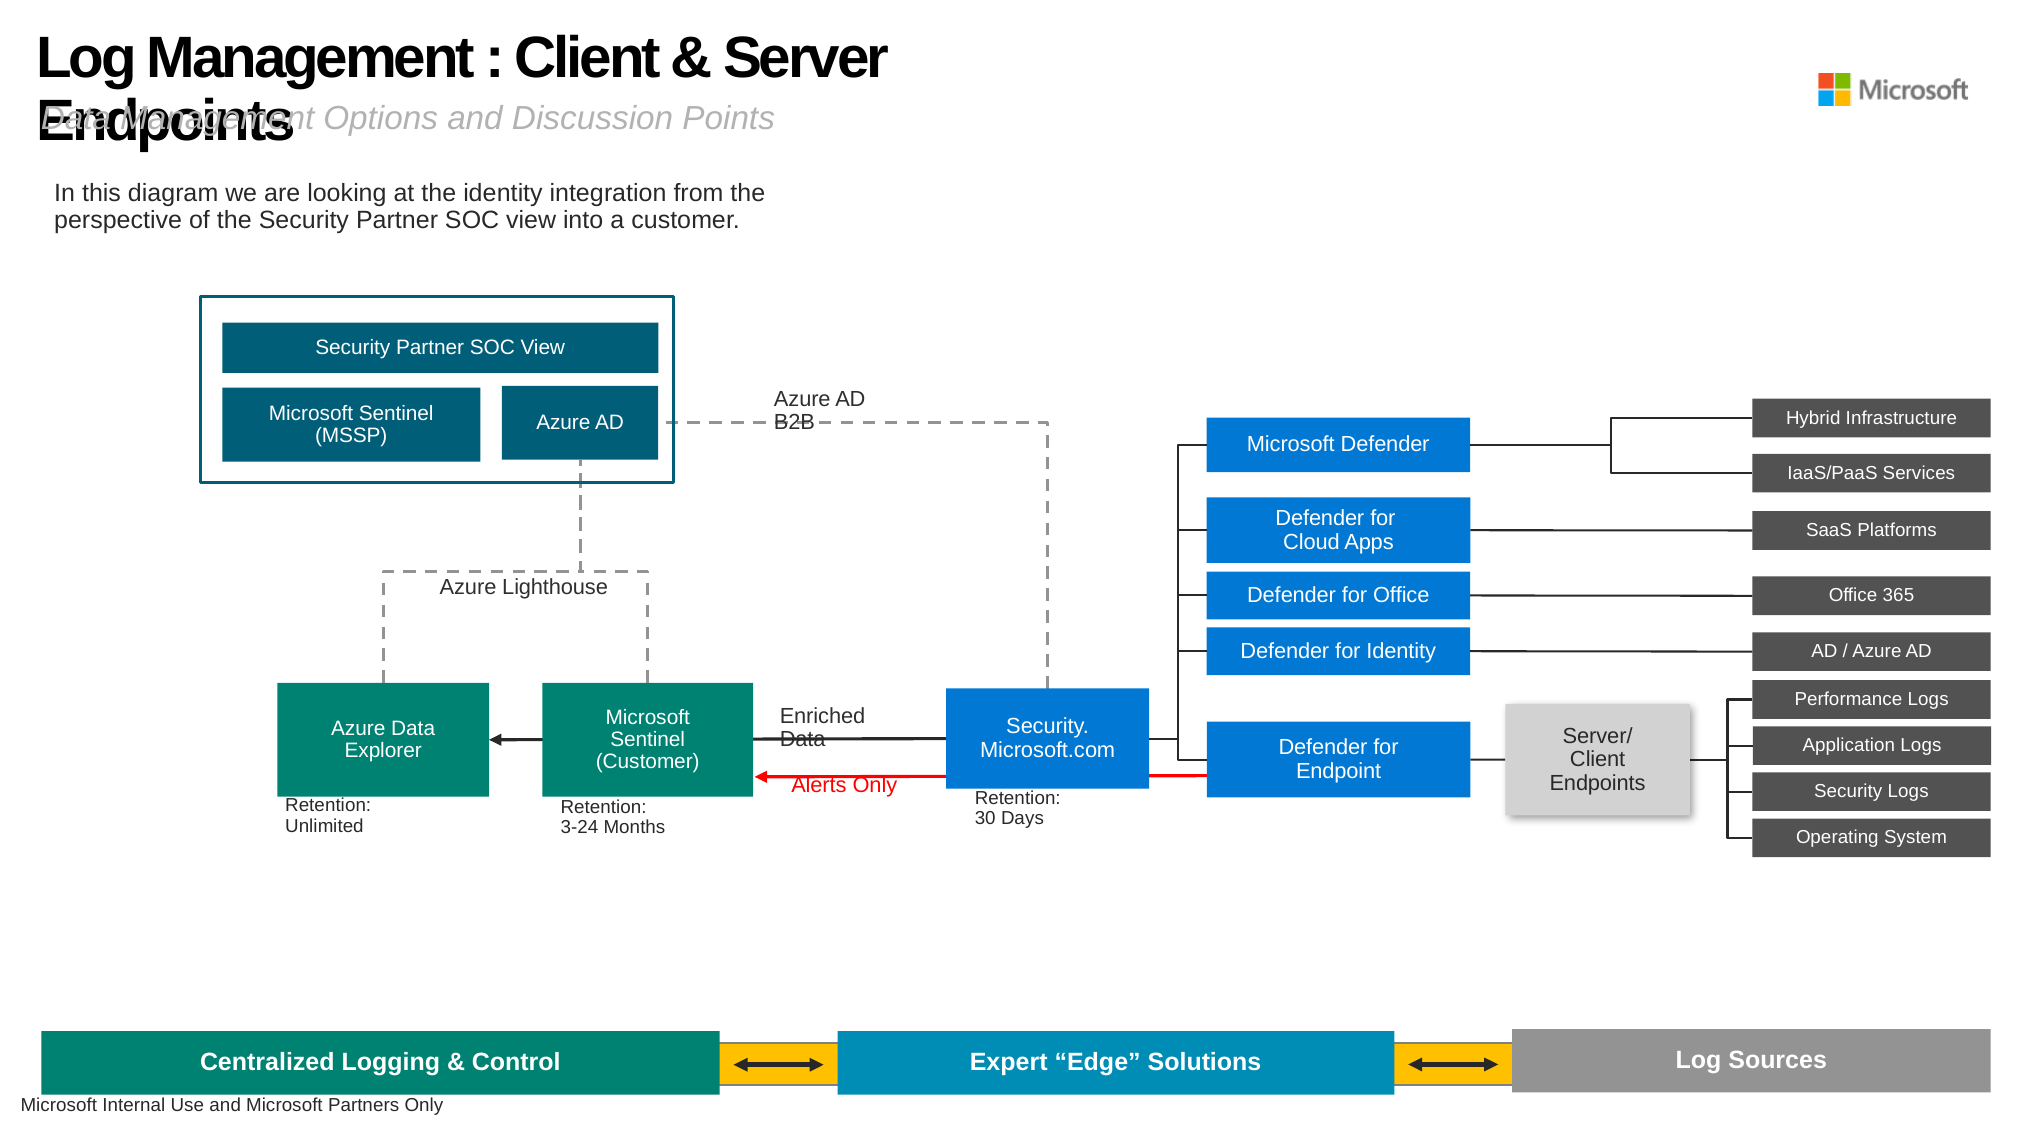

# Log Management : Client & Server Endpoints
Data Management Options and Discussion Points
In this diagram we are looking at the identity integration from the perspective of the Security Partner SOC view into a customer.

Security Partner SOC View
Azure AD B2B
Azure AD
Microsoft Sentinel
(MSSP)
Hybrid Infrastructure
Microsoft Defender
IaaS/PaaS Services
Defender for
Cloud Apps
SaaS Platforms
Azure Lighthouse
Defender for Office
Office 365
Defender for Identity
AD / Azure AD
Performance Logs
Enriched Data
Azure Data Explorer
Microsoft Sentinel (Customer)
Security.
Microsoft.com
Server/Client Endpoints
Defender for Endpoint
Application Logs
Alerts Only
Retention:
30 Days
Security Logs
Retention:
Unlimited
Retention:
3-24 Months
Operating System
Log Sources
Centralized Logging & Control
Expert “Edge” Solutions